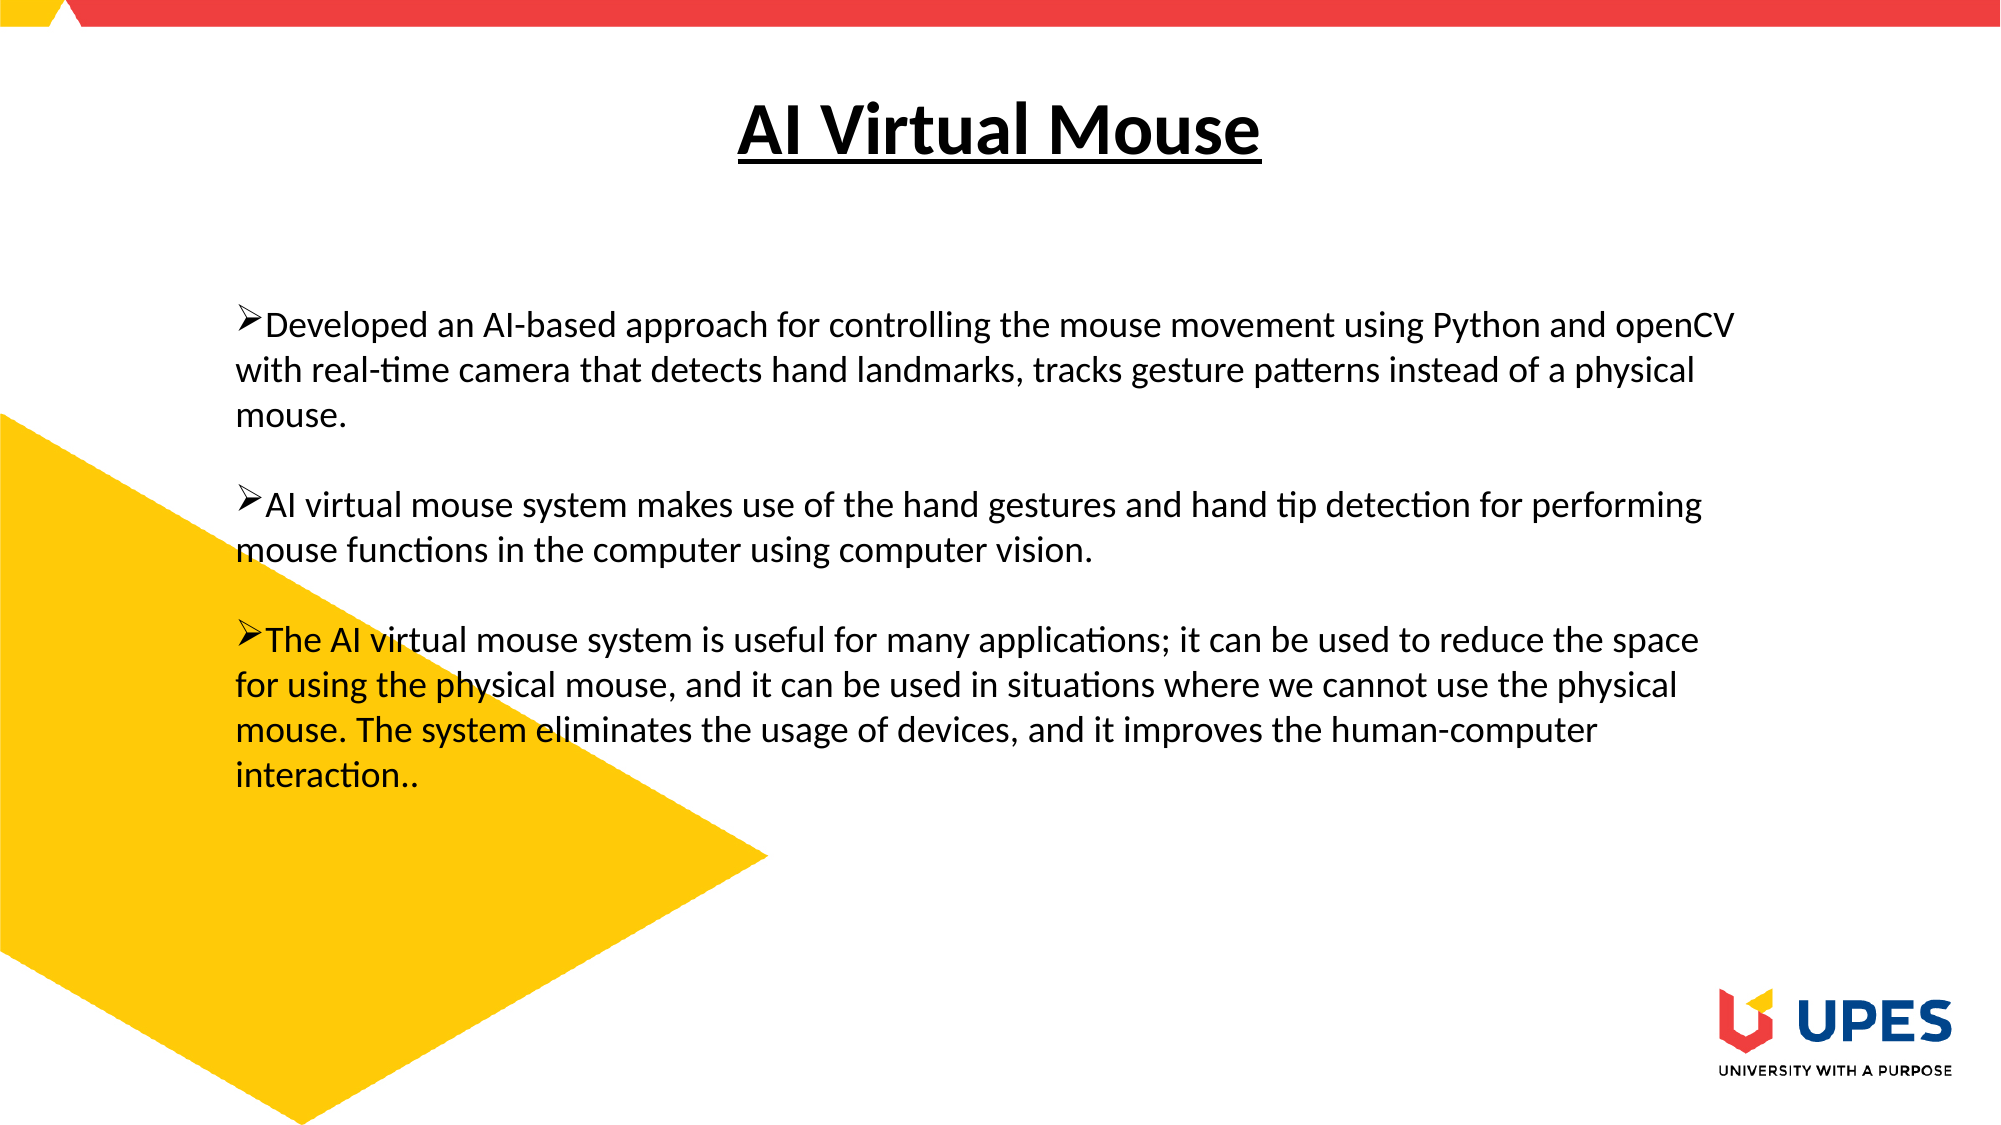

# AI Virtual Mouse

Developed an AI-based approach for controlling the mouse movement using Python and openCV with real-time camera that detects hand landmarks, tracks gesture patterns instead of a physical mouse.

AI virtual mouse system makes use of the hand gestures and hand tip detection for performing mouse functions in the computer using computer vision.

The AI virtual mouse system is useful for many applications; it can be used to reduce the space for using the physical mouse, and it can be used in situations where we cannot use the physical mouse. The system eliminates the usage of devices, and it improves the human-computer interaction..